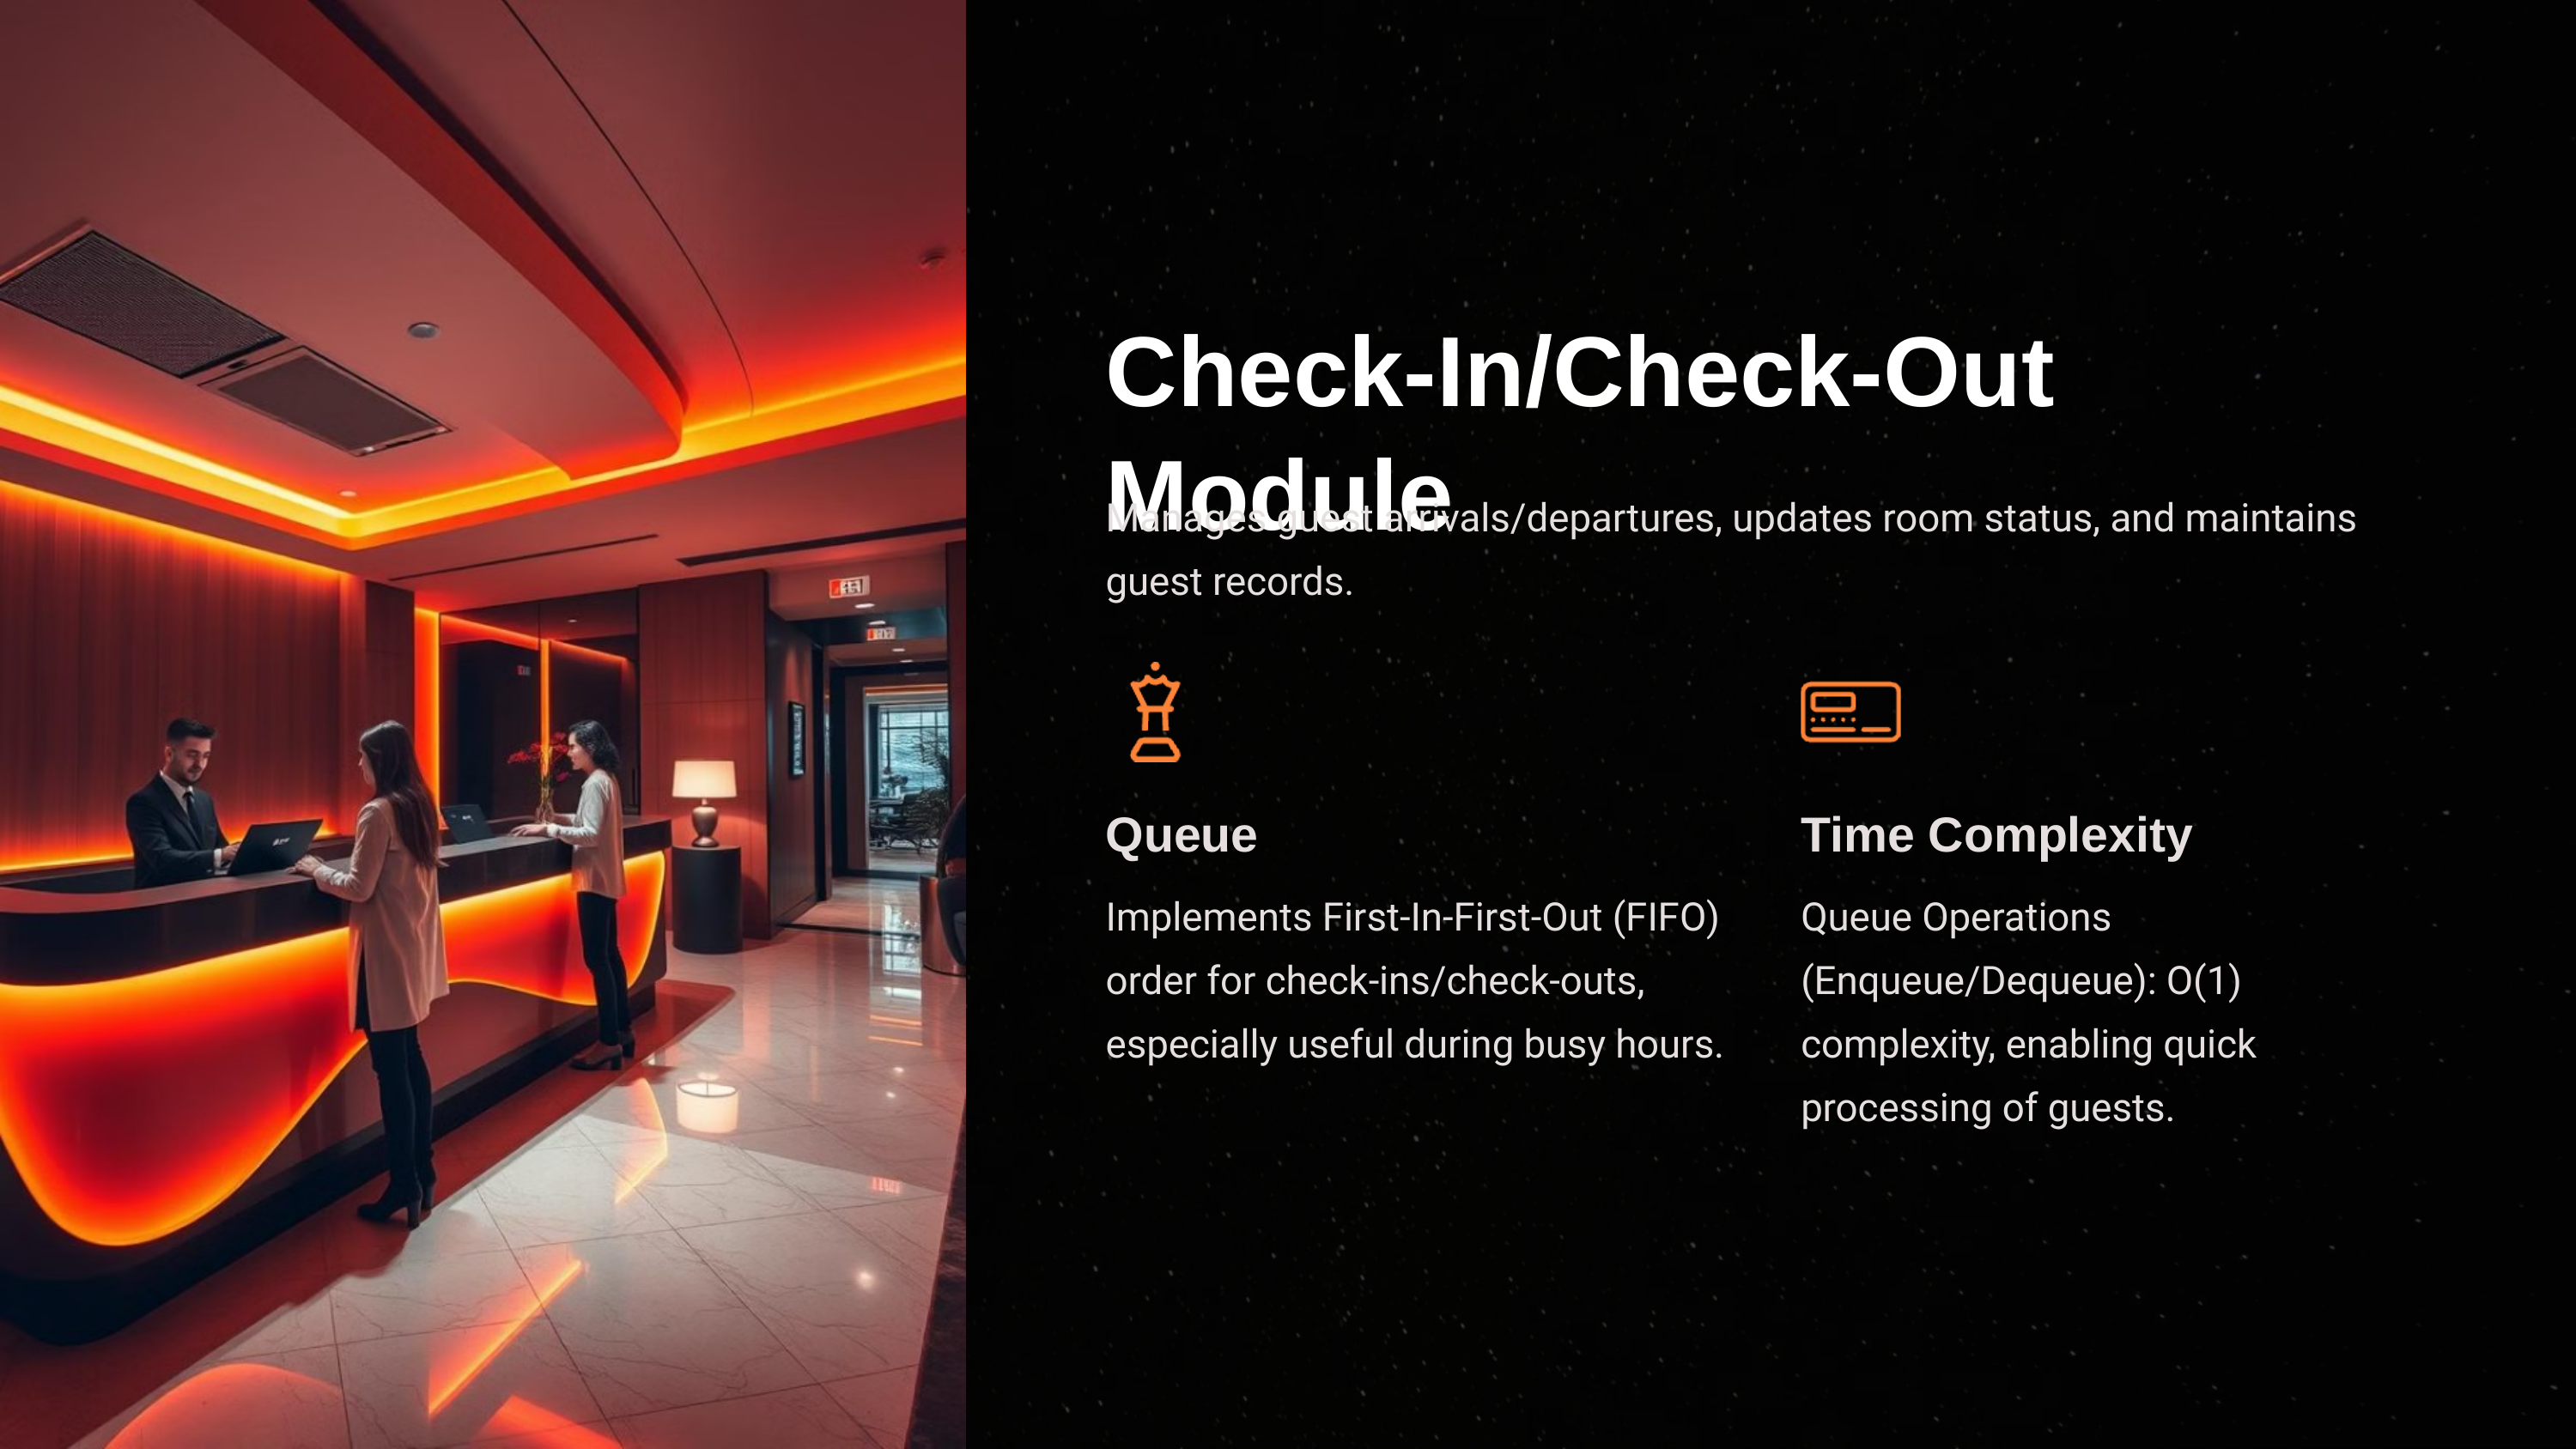

Check-In/Check-Out Module
Manages guest arrivals/departures, updates room status, and maintains guest records.

Queue
Time Complexity
Implements First-In-First-Out (FIFO) order for check-ins/check-outs, especially useful during busy hours.
Queue Operations (Enqueue/Dequeue): O(1) complexity, enabling quick processing of guests.